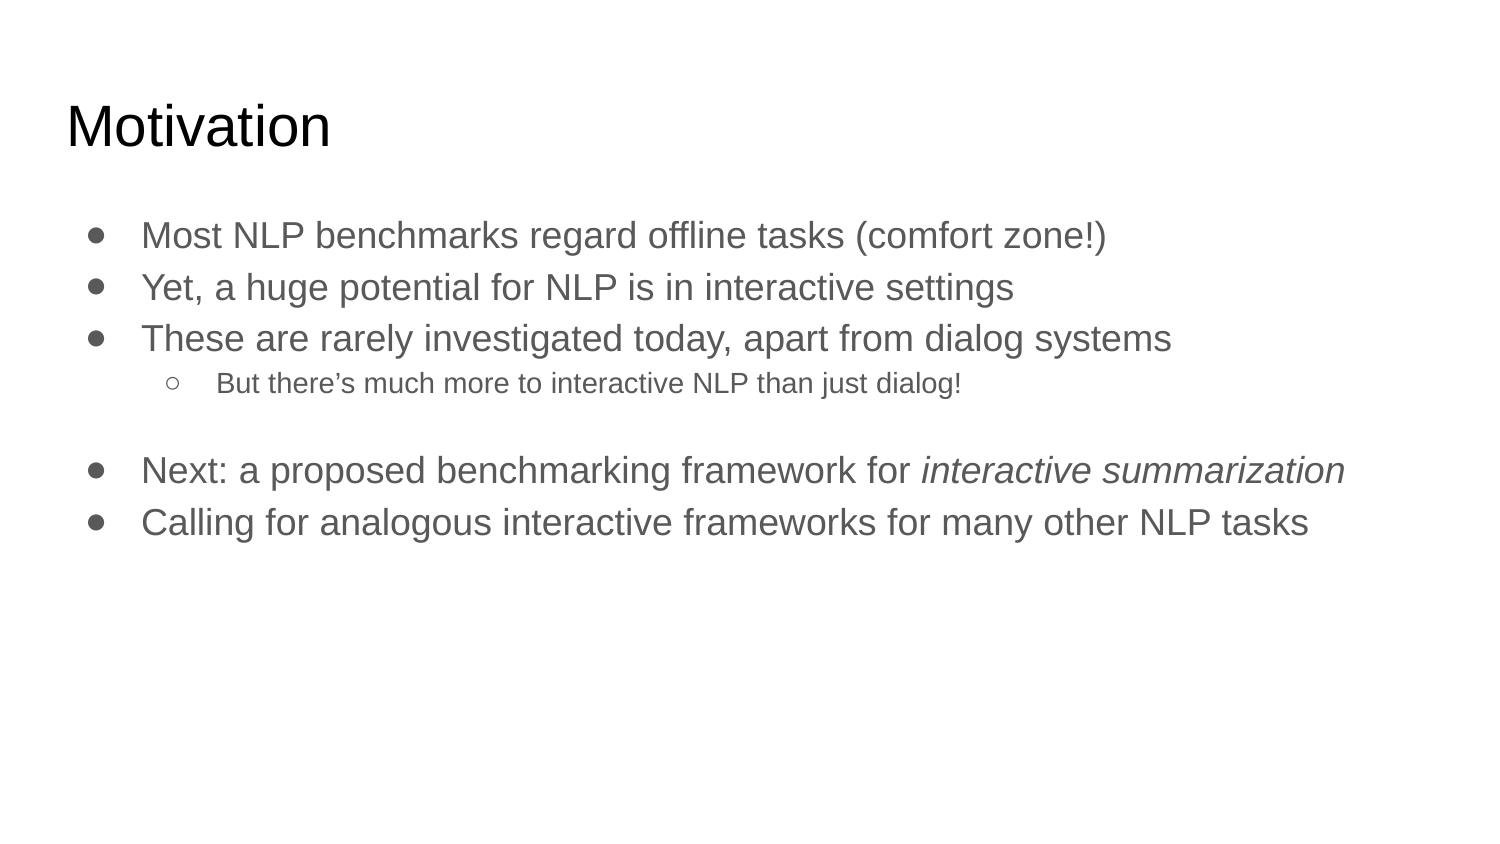

# Motivation
Most NLP benchmarks regard offline tasks (comfort zone!)
Yet, a huge potential for NLP is in interactive settings
These are rarely investigated today, apart from dialog systems
But there’s much more to interactive NLP than just dialog!
Next: a proposed benchmarking framework for interactive summarization
Calling for analogous interactive frameworks for many other NLP tasks